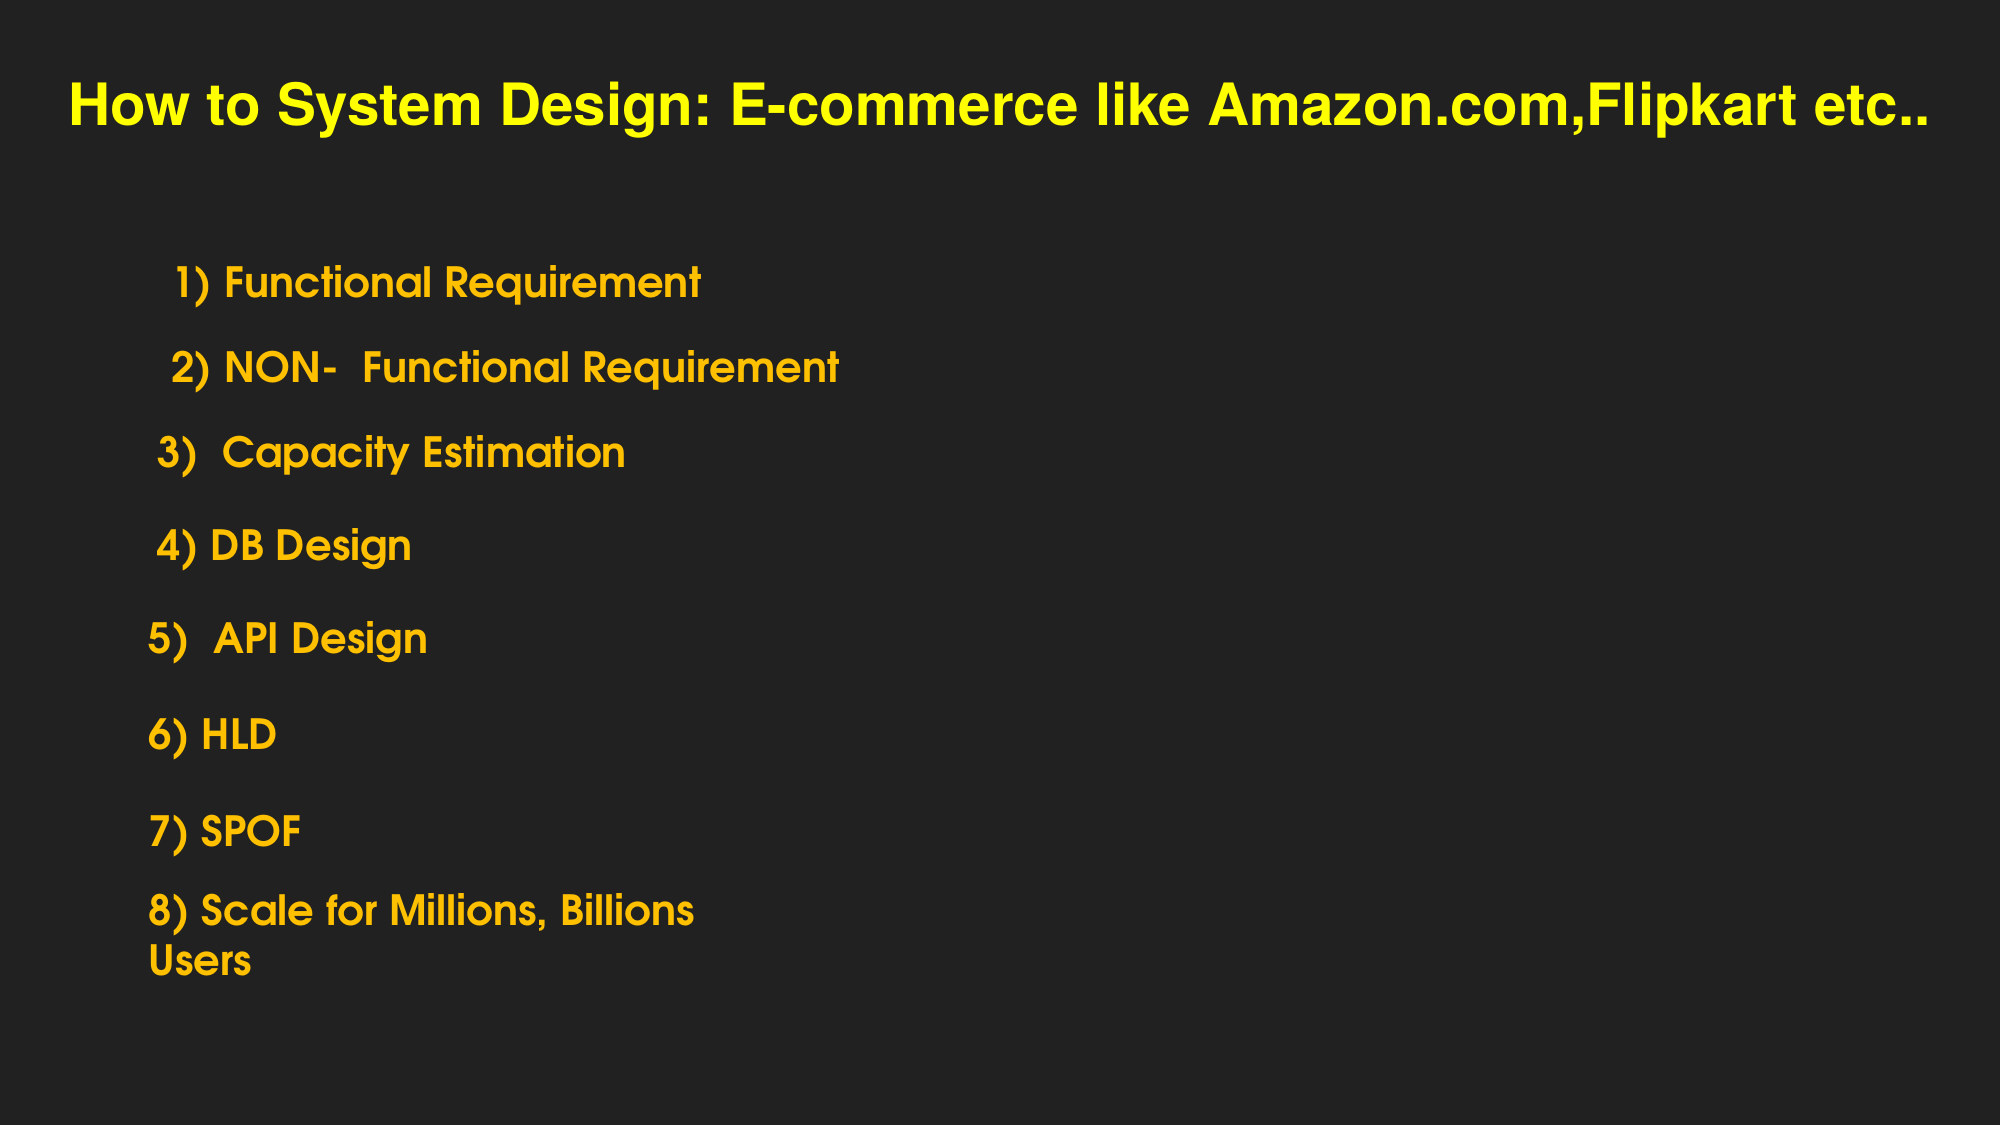

How to System Design: E-commerce like Amazon.com,Flipkart etc..

1) Functional Requirement
2) NON-  Functional Requirement
3)  Capacity Estimation
4) DB Design
5)  API Design
6) HLD
7) SPOF
8) Scale for Millions, Billions Users